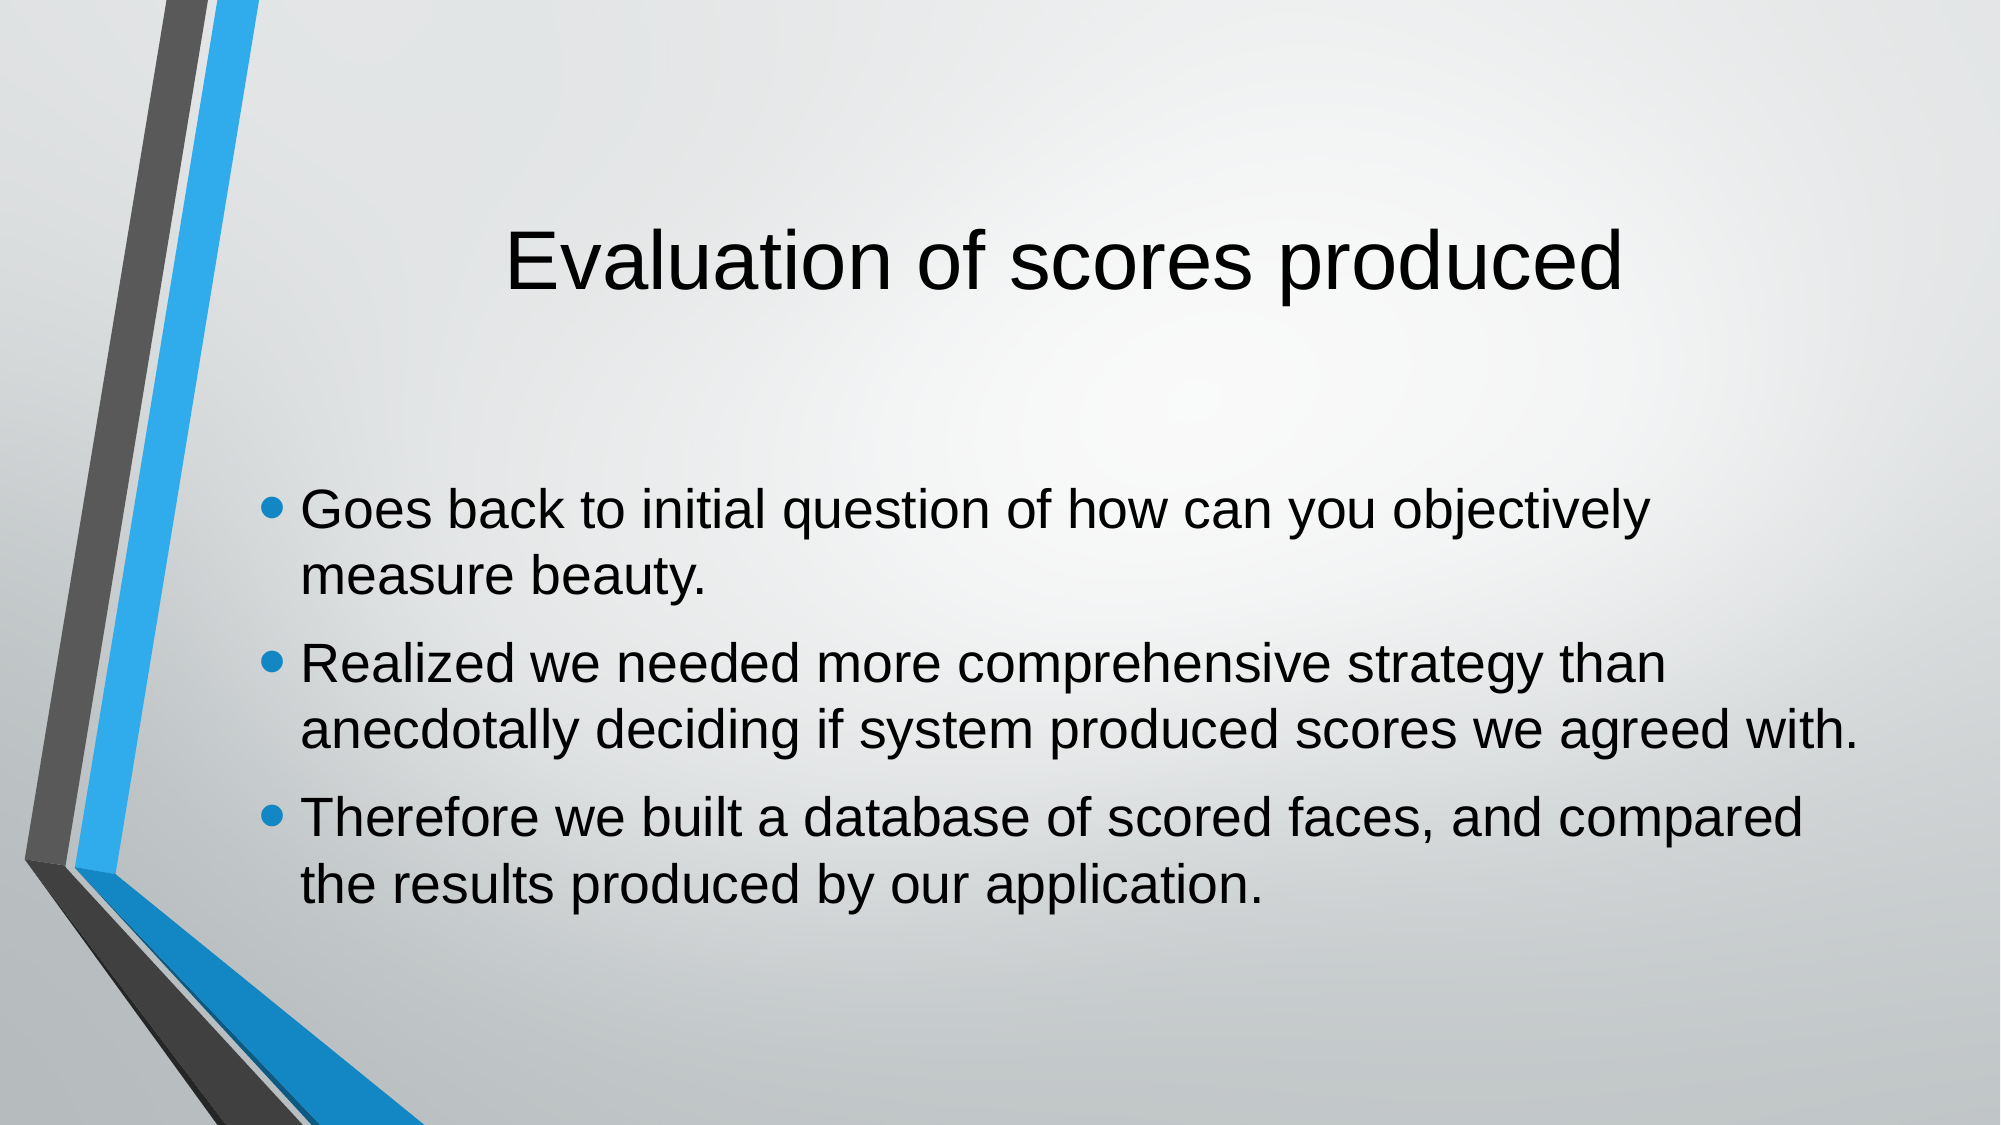

# Evaluation of scores produced
Goes back to initial question of how can you objectively measure beauty.
Realized we needed more comprehensive strategy than anecdotally deciding if system produced scores we agreed with.
Therefore we built a database of scored faces, and compared the results produced by our application.